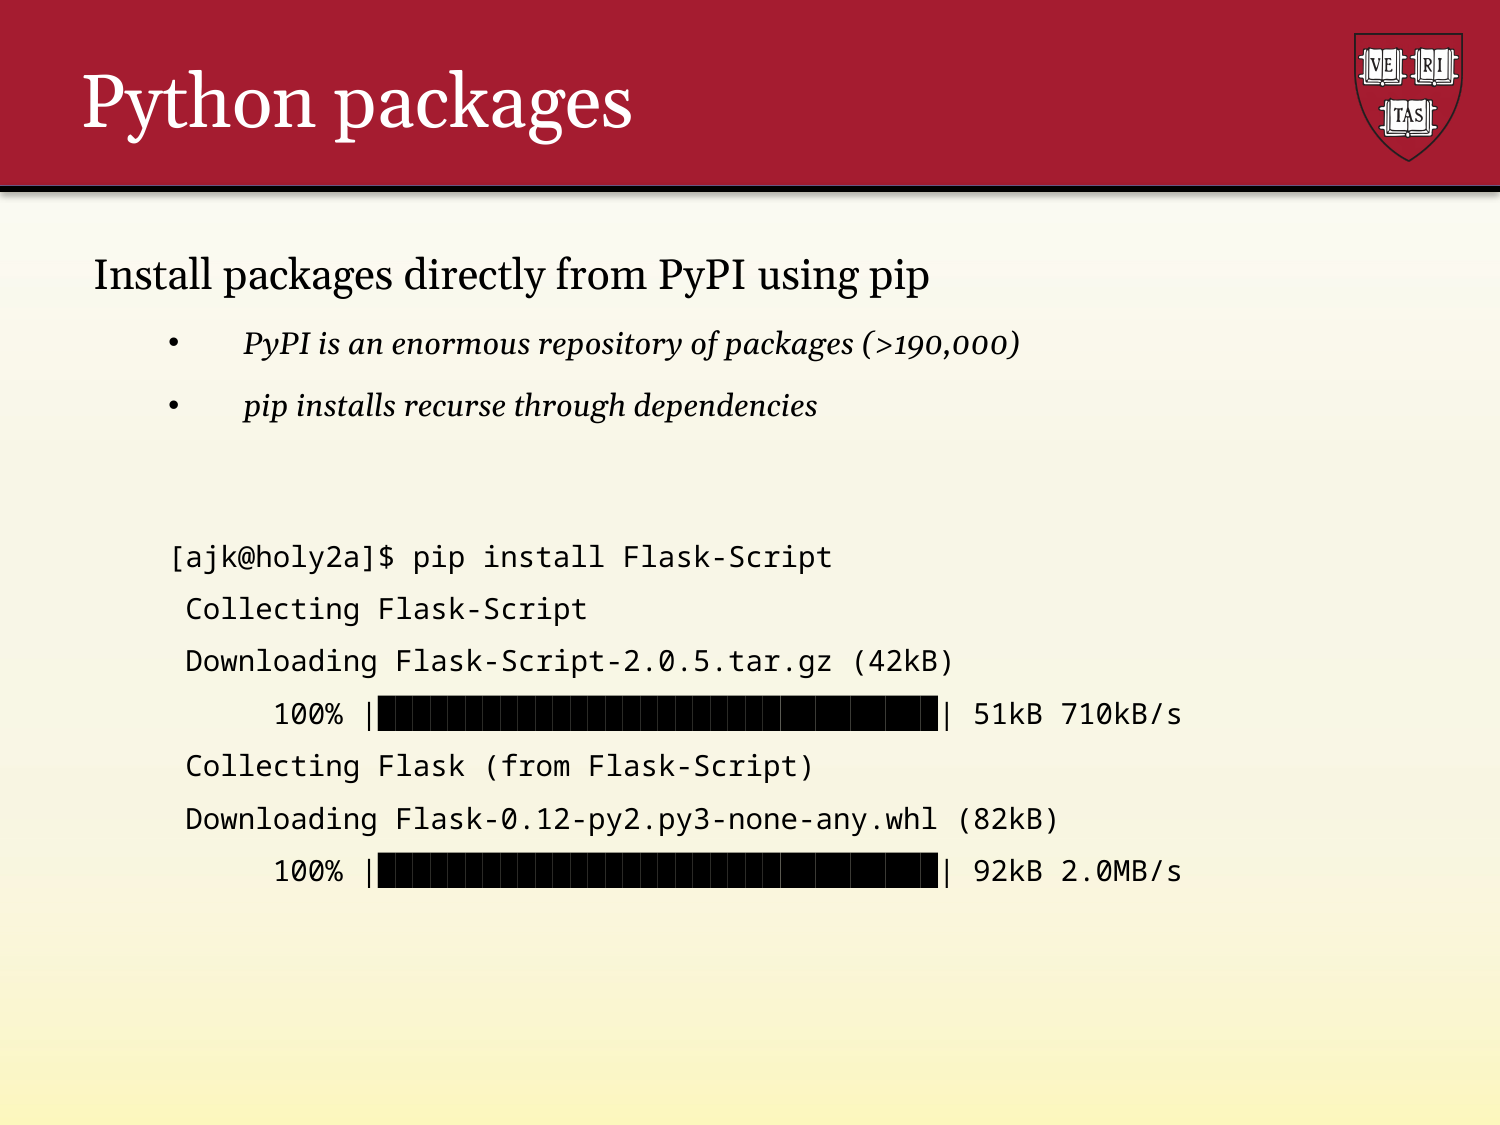

# Python packages
Install packages directly from PyPI using pip
PyPI is an enormous repository of packages (>190,000)
pip installs recurse through dependencies
 [ajk@holy2a]$ pip install Flask-Script
  Collecting Flask-Script
  Downloading Flask-Script-2.0.5.tar.gz (42kB)
       100% |████████████████████████████████| 51kB 710kB/s
  Collecting Flask (from Flask-Script)
  Downloading Flask-0.12-py2.py3-none-any.whl (82kB)
       100% |████████████████████████████████| 92kB 2.0MB/s